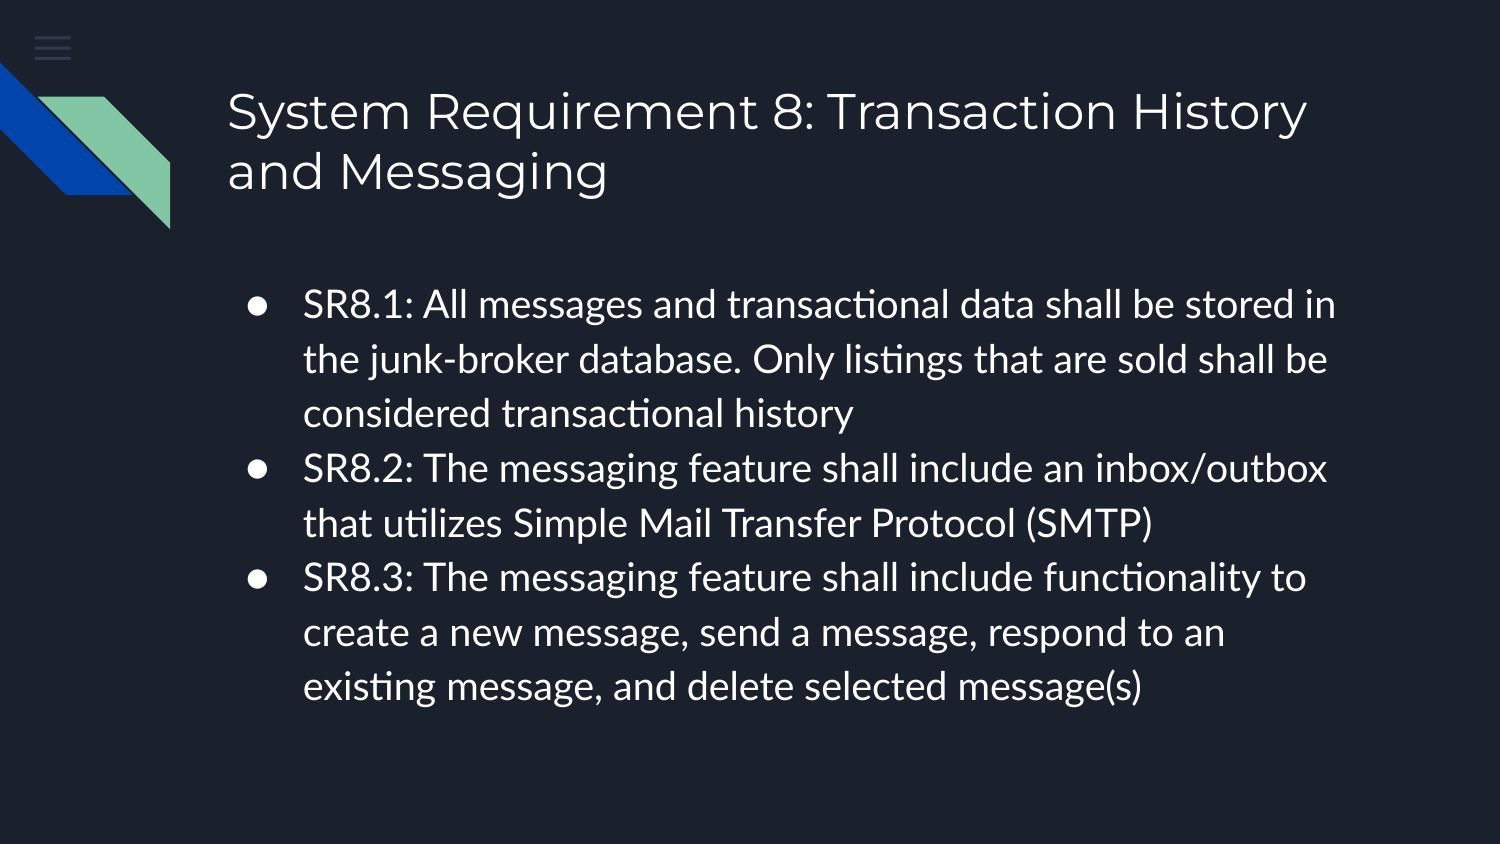

# System Requirement 8: Transaction History and Messaging
SR8.1: All messages and transactional data shall be stored in the junk-broker database. Only listings that are sold shall be considered transactional history
SR8.2: The messaging feature shall include an inbox/outbox that utilizes Simple Mail Transfer Protocol (SMTP)
SR8.3: The messaging feature shall include functionality to create a new message, send a message, respond to an existing message, and delete selected message(s)